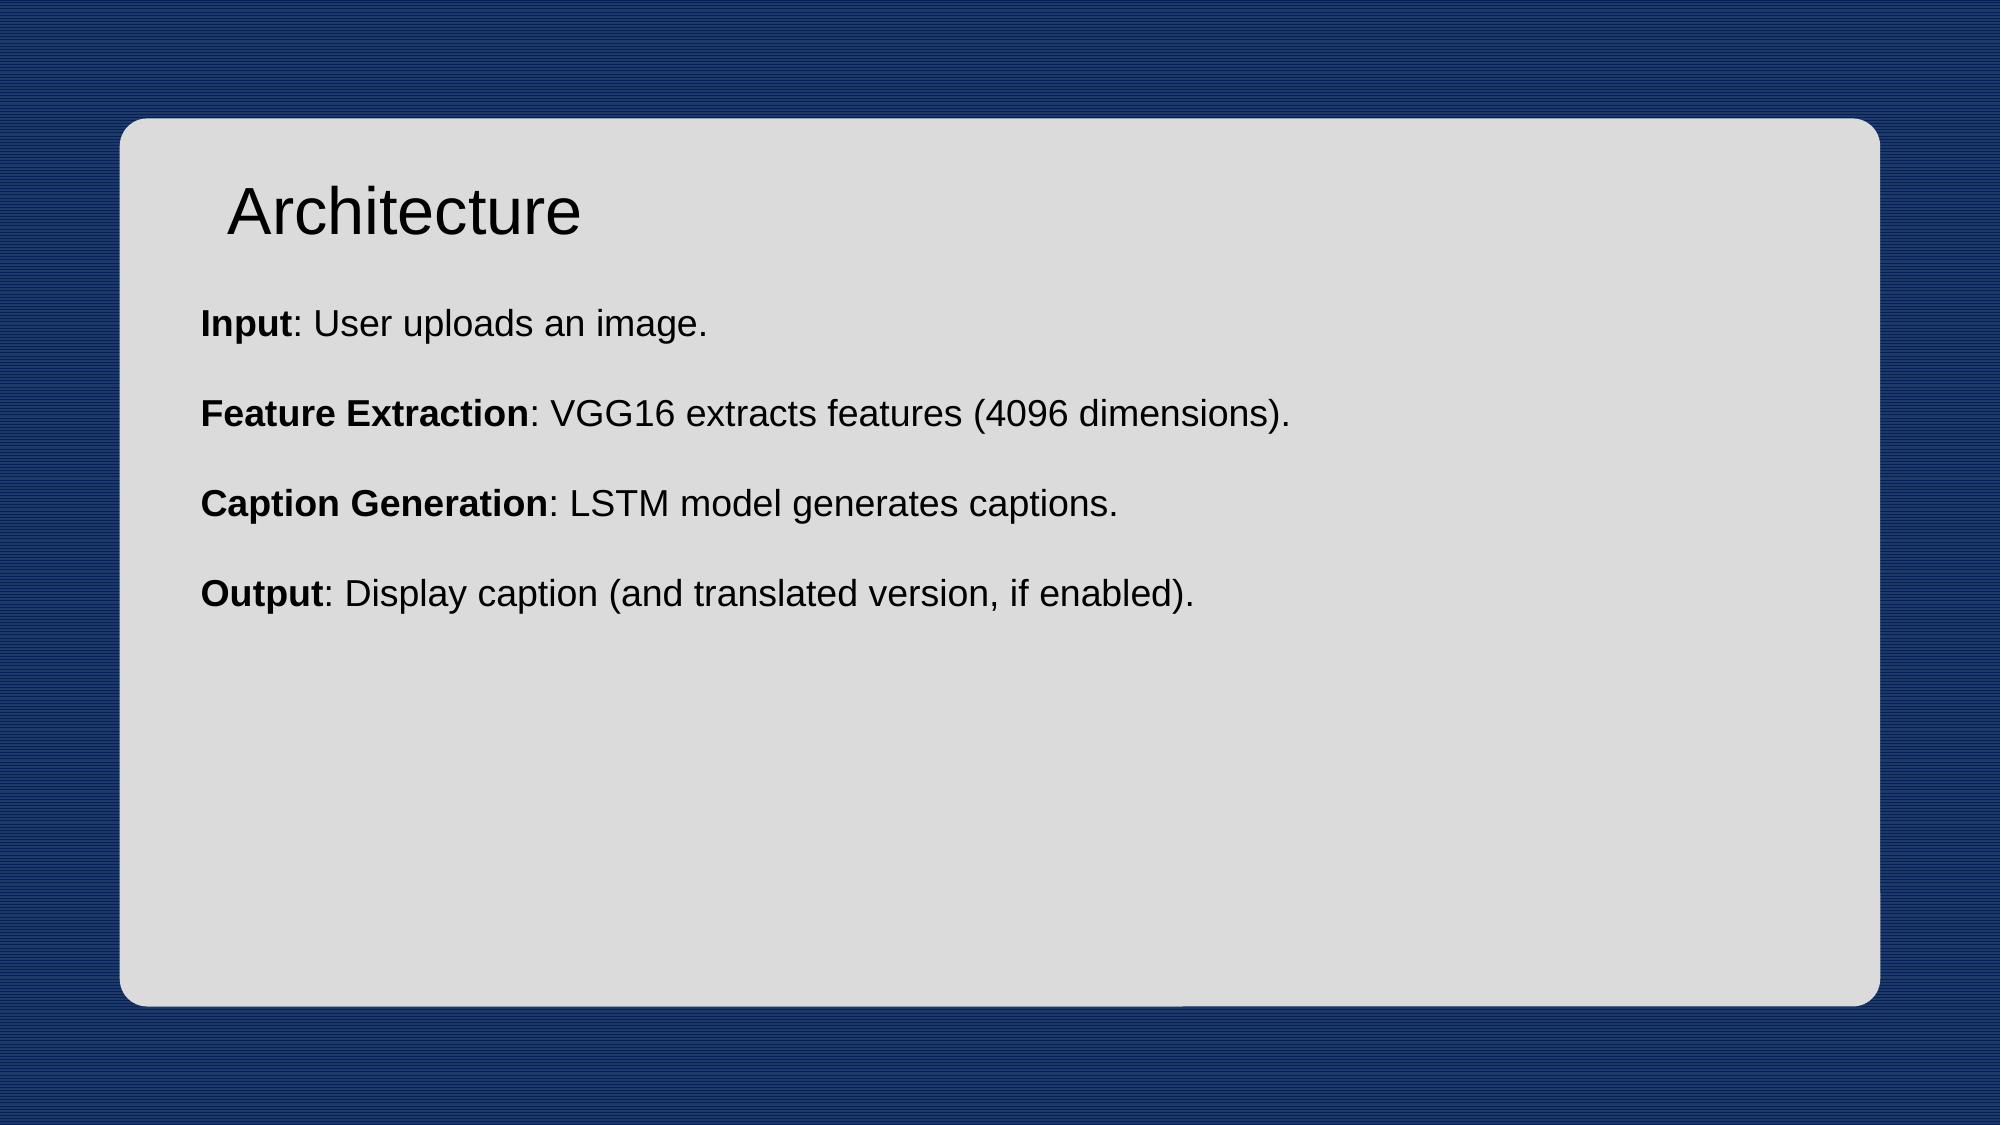

Architecture
Input: User uploads an image.
Feature Extraction: VGG16 extracts features (4096 dimensions).
Caption Generation: LSTM model generates captions.
Output: Display caption (and translated version, if enabled).